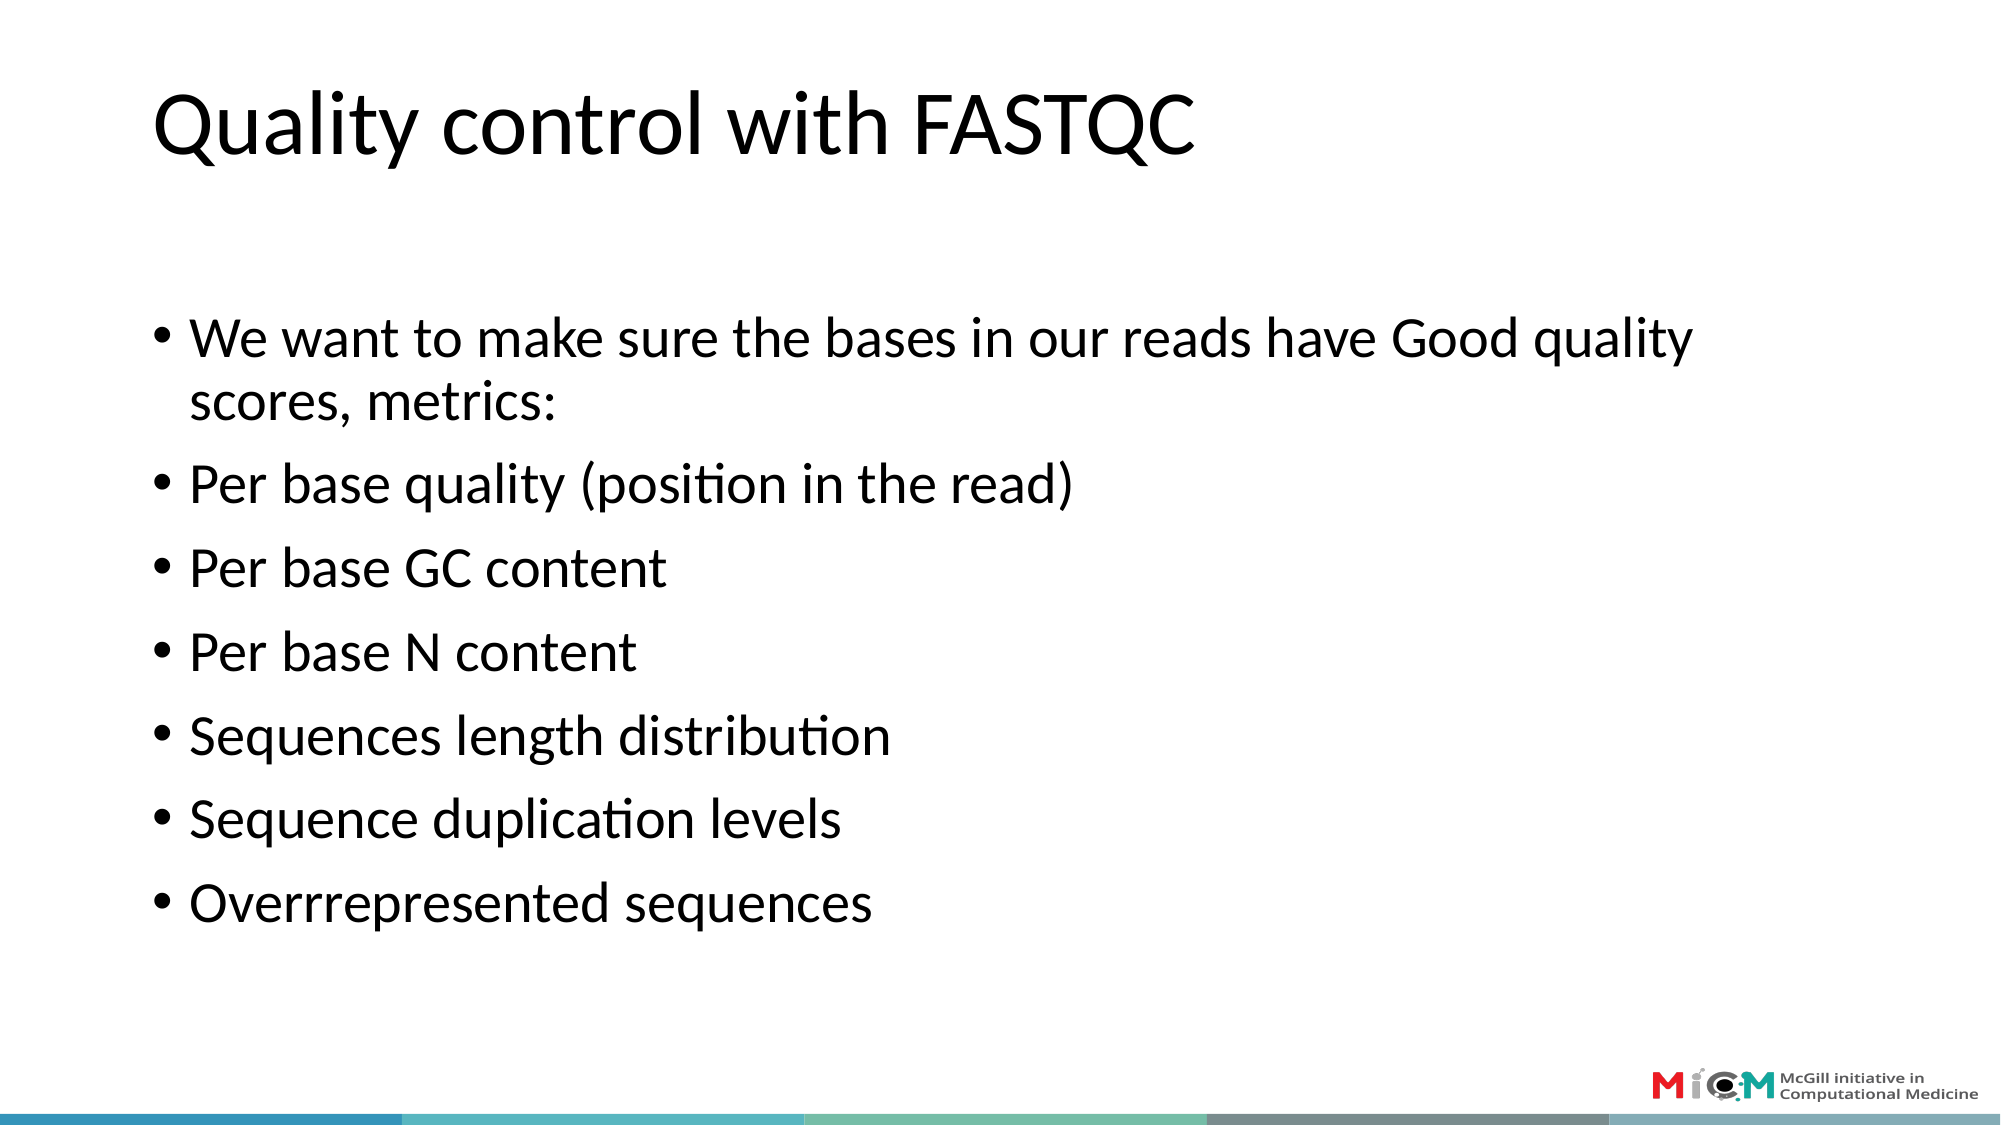

# Quality control with FASTQC
We want to make sure the bases in our reads have Good quality scores, metrics:
Per base quality (position in the read)
Per base GC content
Per base N content
Sequences length distribution
Sequence duplication levels
Overrrepresented sequences